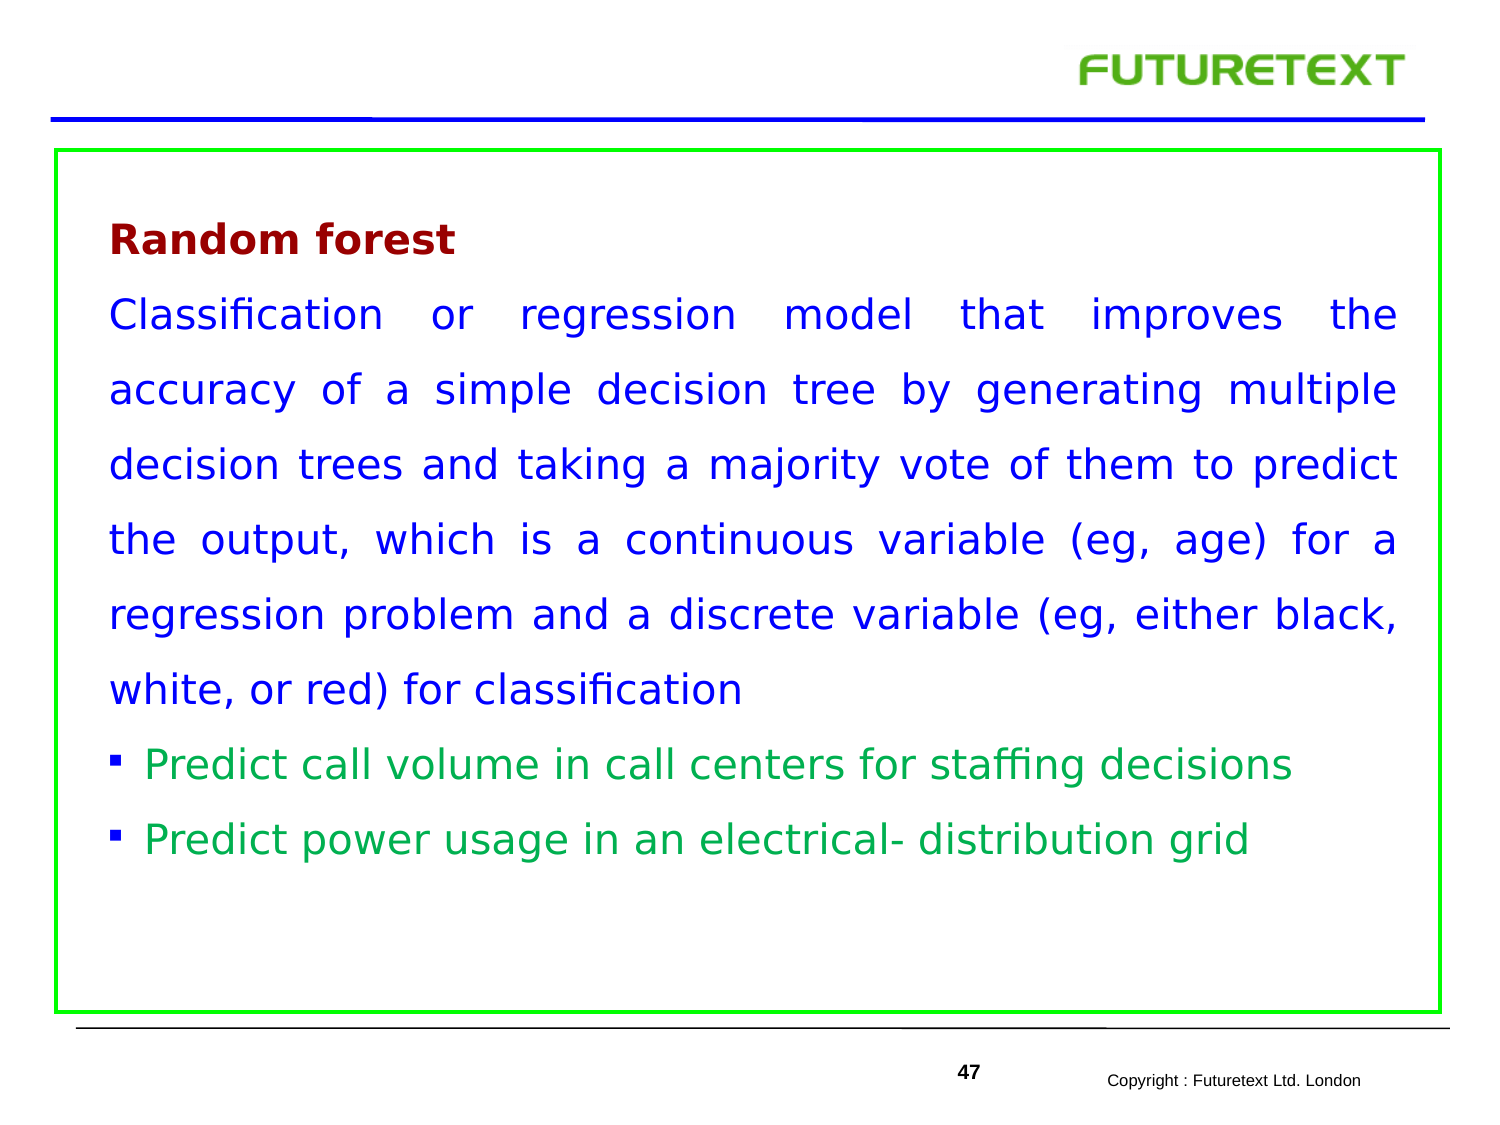

Random forest
Classification or regression model that improves the accuracy of a simple decision tree by generating multiple decision trees and taking a majority vote of them to predict the output, which is a continuous variable (eg, age) for a regression problem and a discrete variable (eg, either black, white, or red) for classification
Predict call volume in call centers for staffing decisions
Predict power usage in an electrical- distribution grid
47